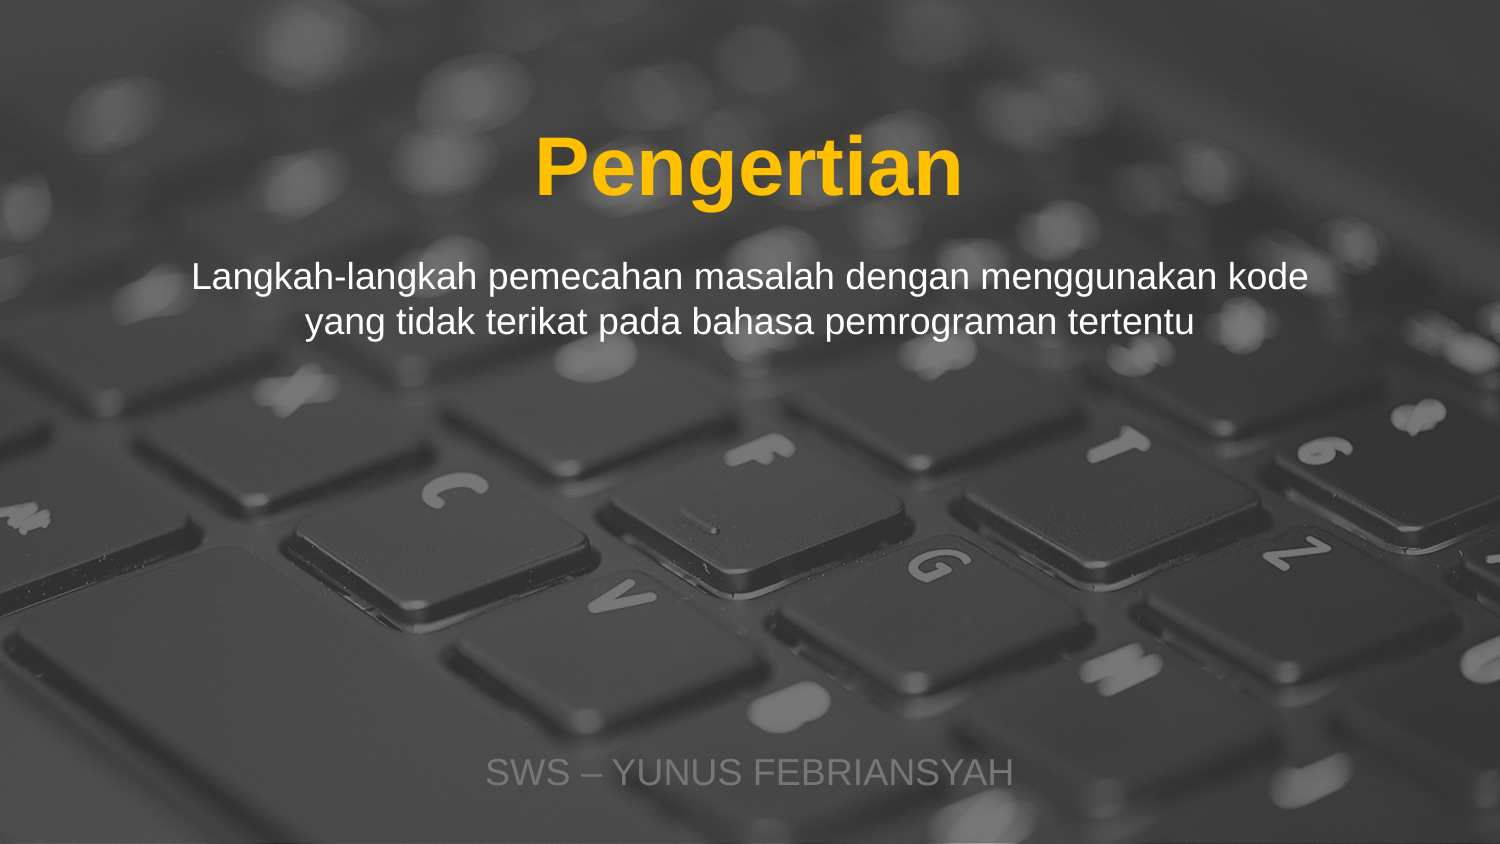

Pengertian
Langkah-langkah pemecahan masalah dengan menggunakan kode yang tidak terikat pada bahasa pemrograman tertentu